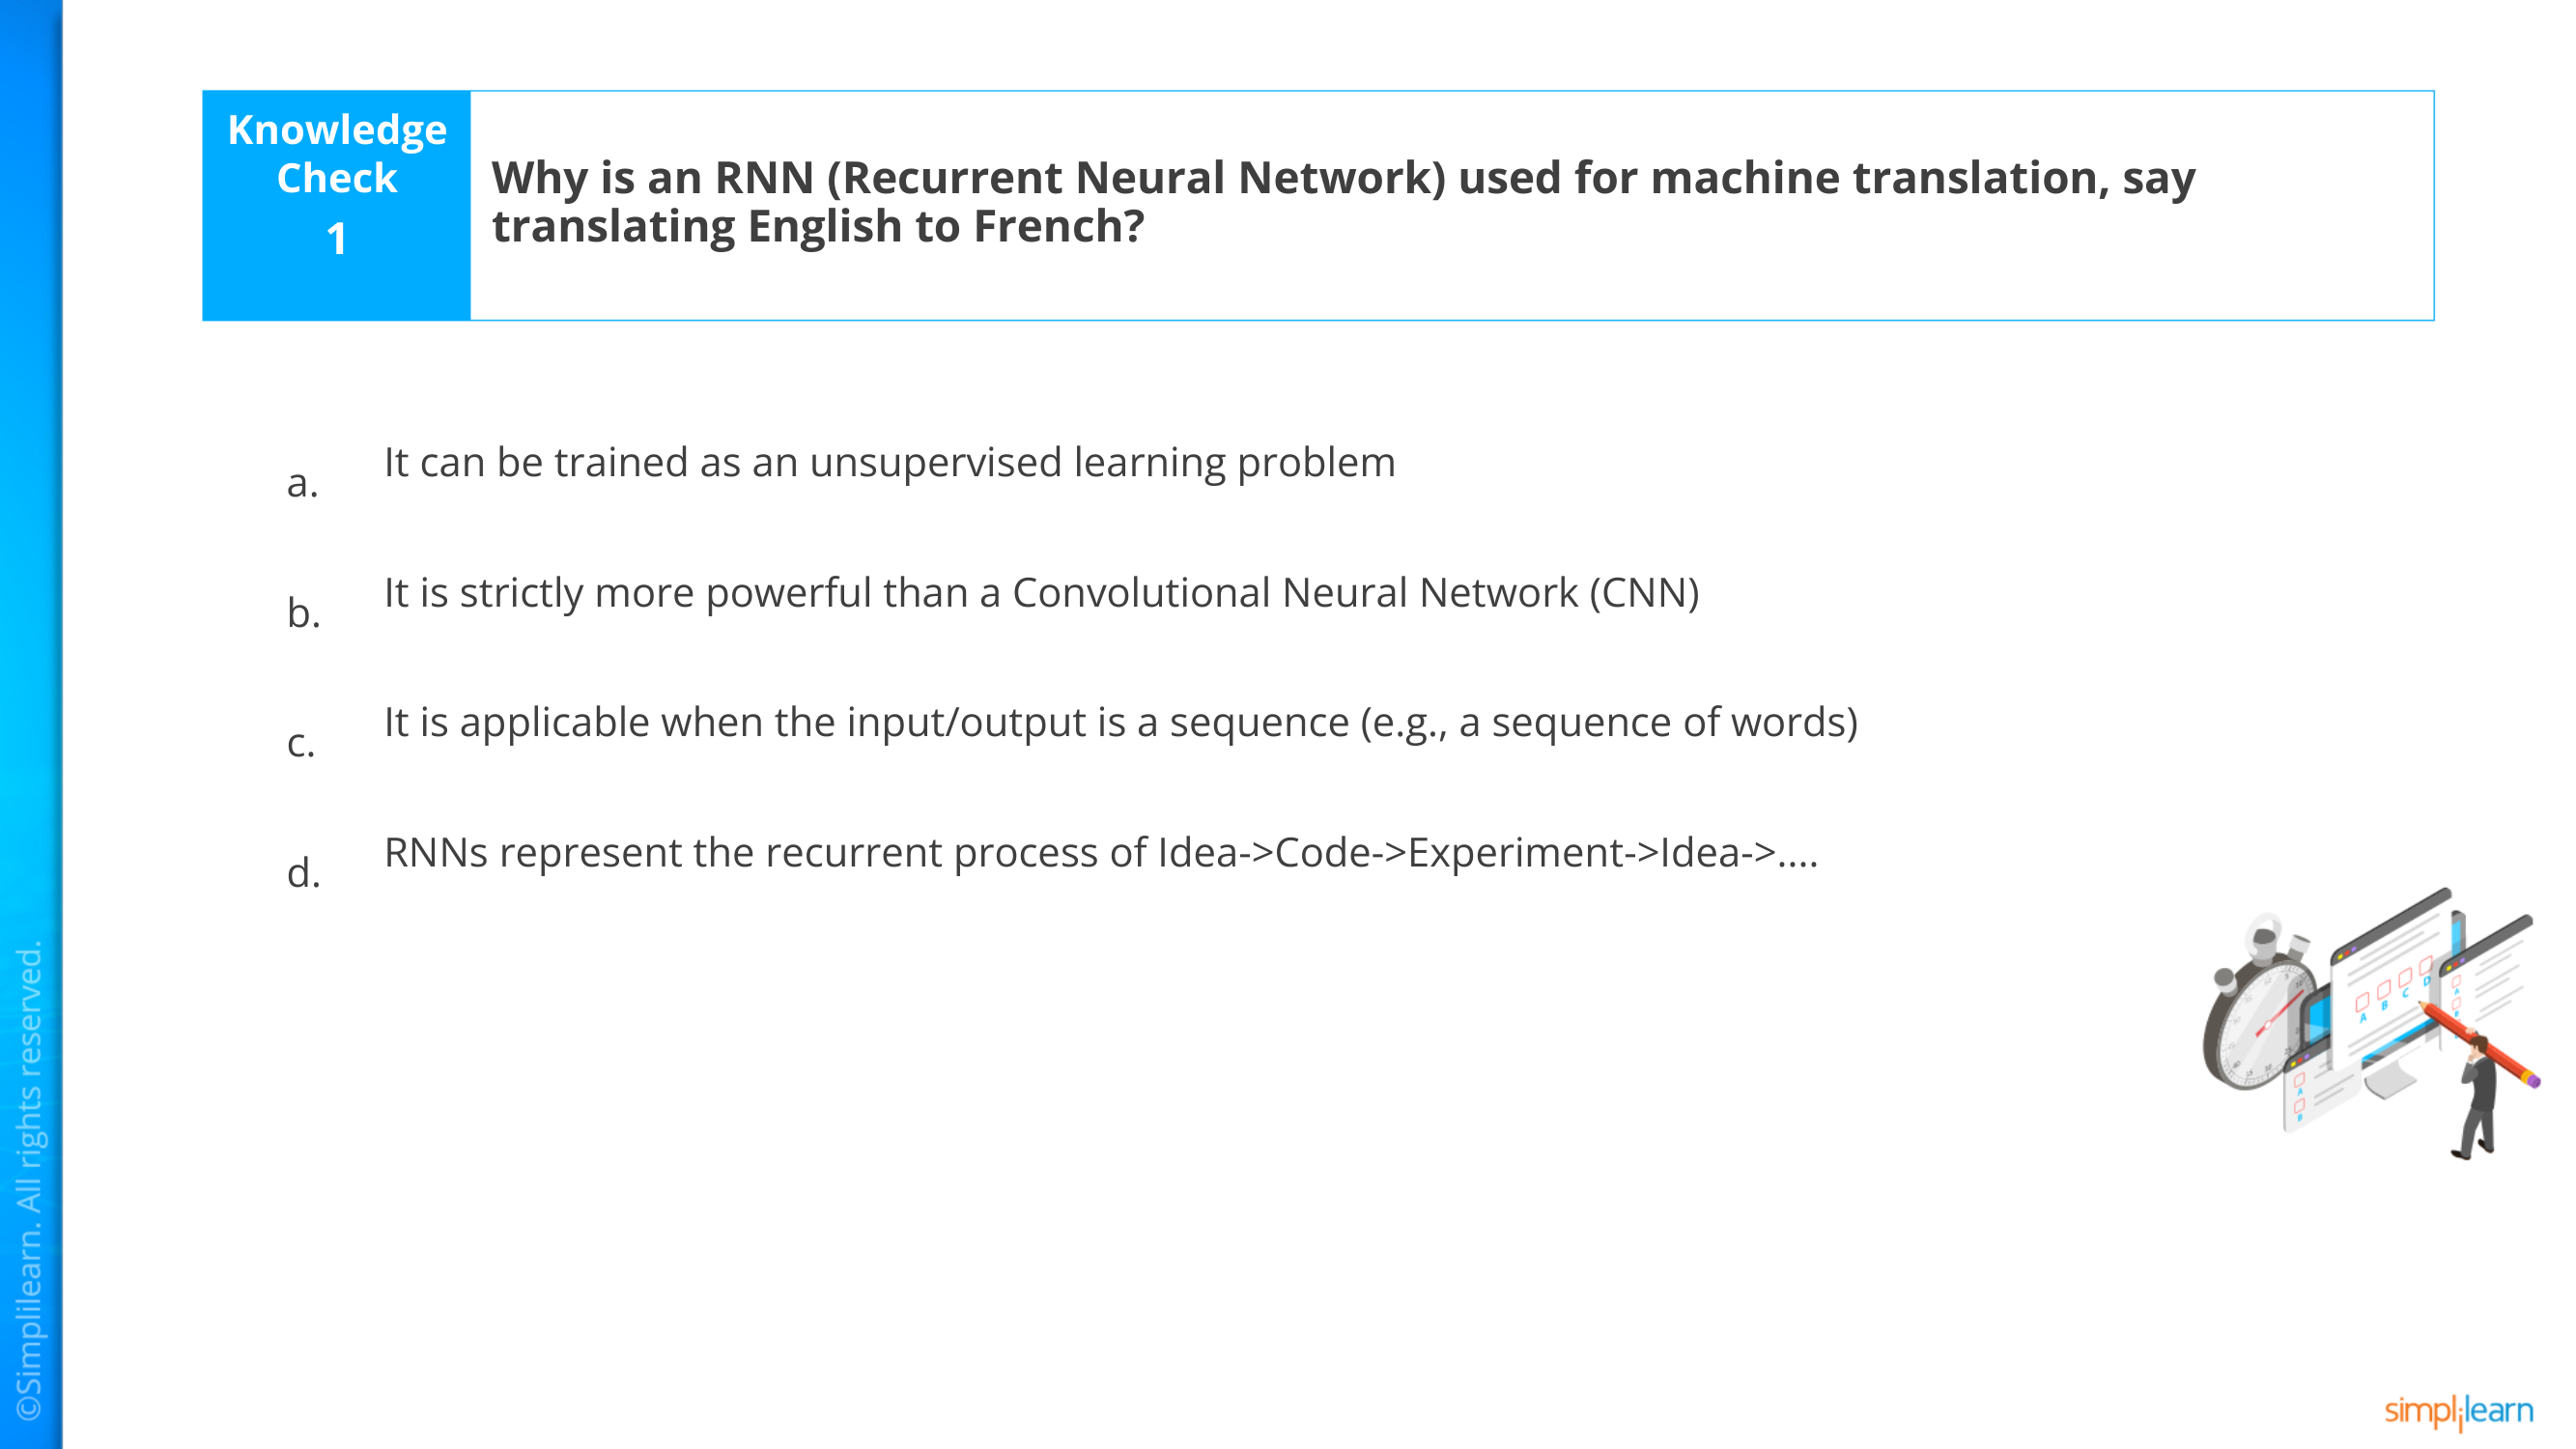

Why is an RNN (Recurrent Neural Network) used for machine translation, say translating English to French?
1
It can be trained as an unsupervised learning problem
It is strictly more powerful than a Convolutional Neural Network (CNN)
It is applicable when the input/output is a sequence (e.g., a sequence of words)
RNNs represent the recurrent process of Idea->Code->Experiment->Idea->....